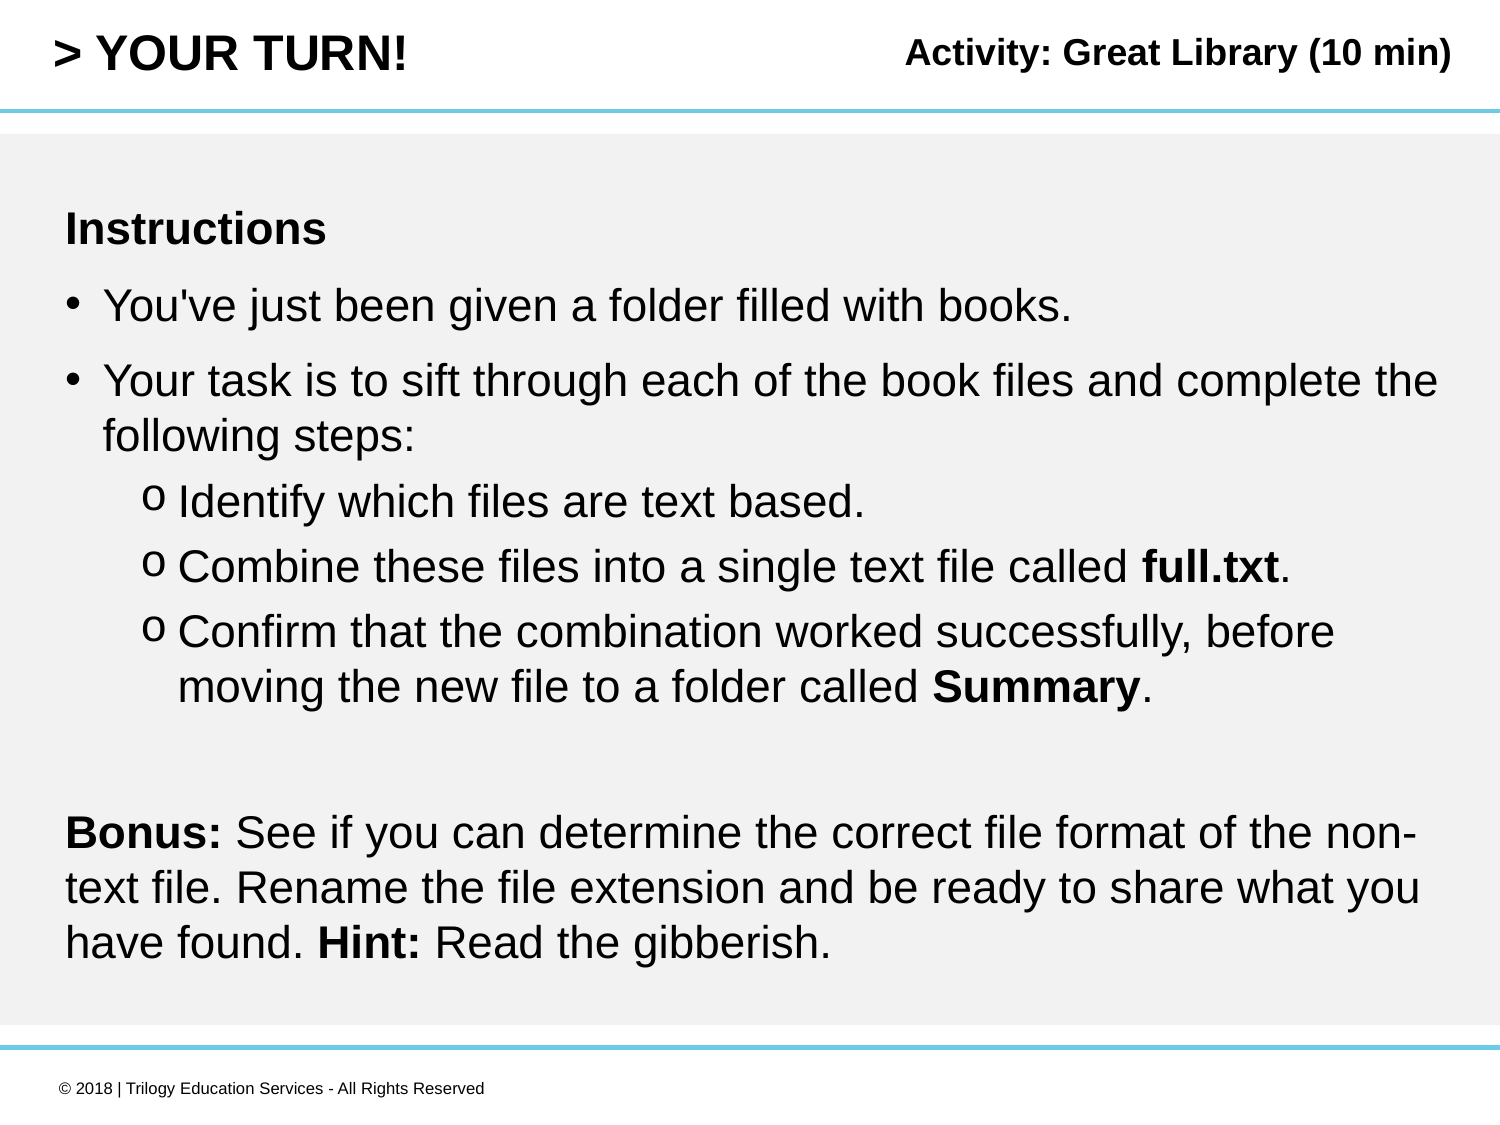

Activity: Great Library (10 min)
Instructions
You've just been given a folder filled with books.
Your task is to sift through each of the book files and complete the following steps:
Identify which files are text based.
Combine these files into a single text file called full.txt.
Confirm that the combination worked successfully, before moving the new file to a folder called Summary.

Bonus: See if you can determine the correct file format of the non-text file. Rename the file extension and be ready to share what you have found. Hint: Read the gibberish.